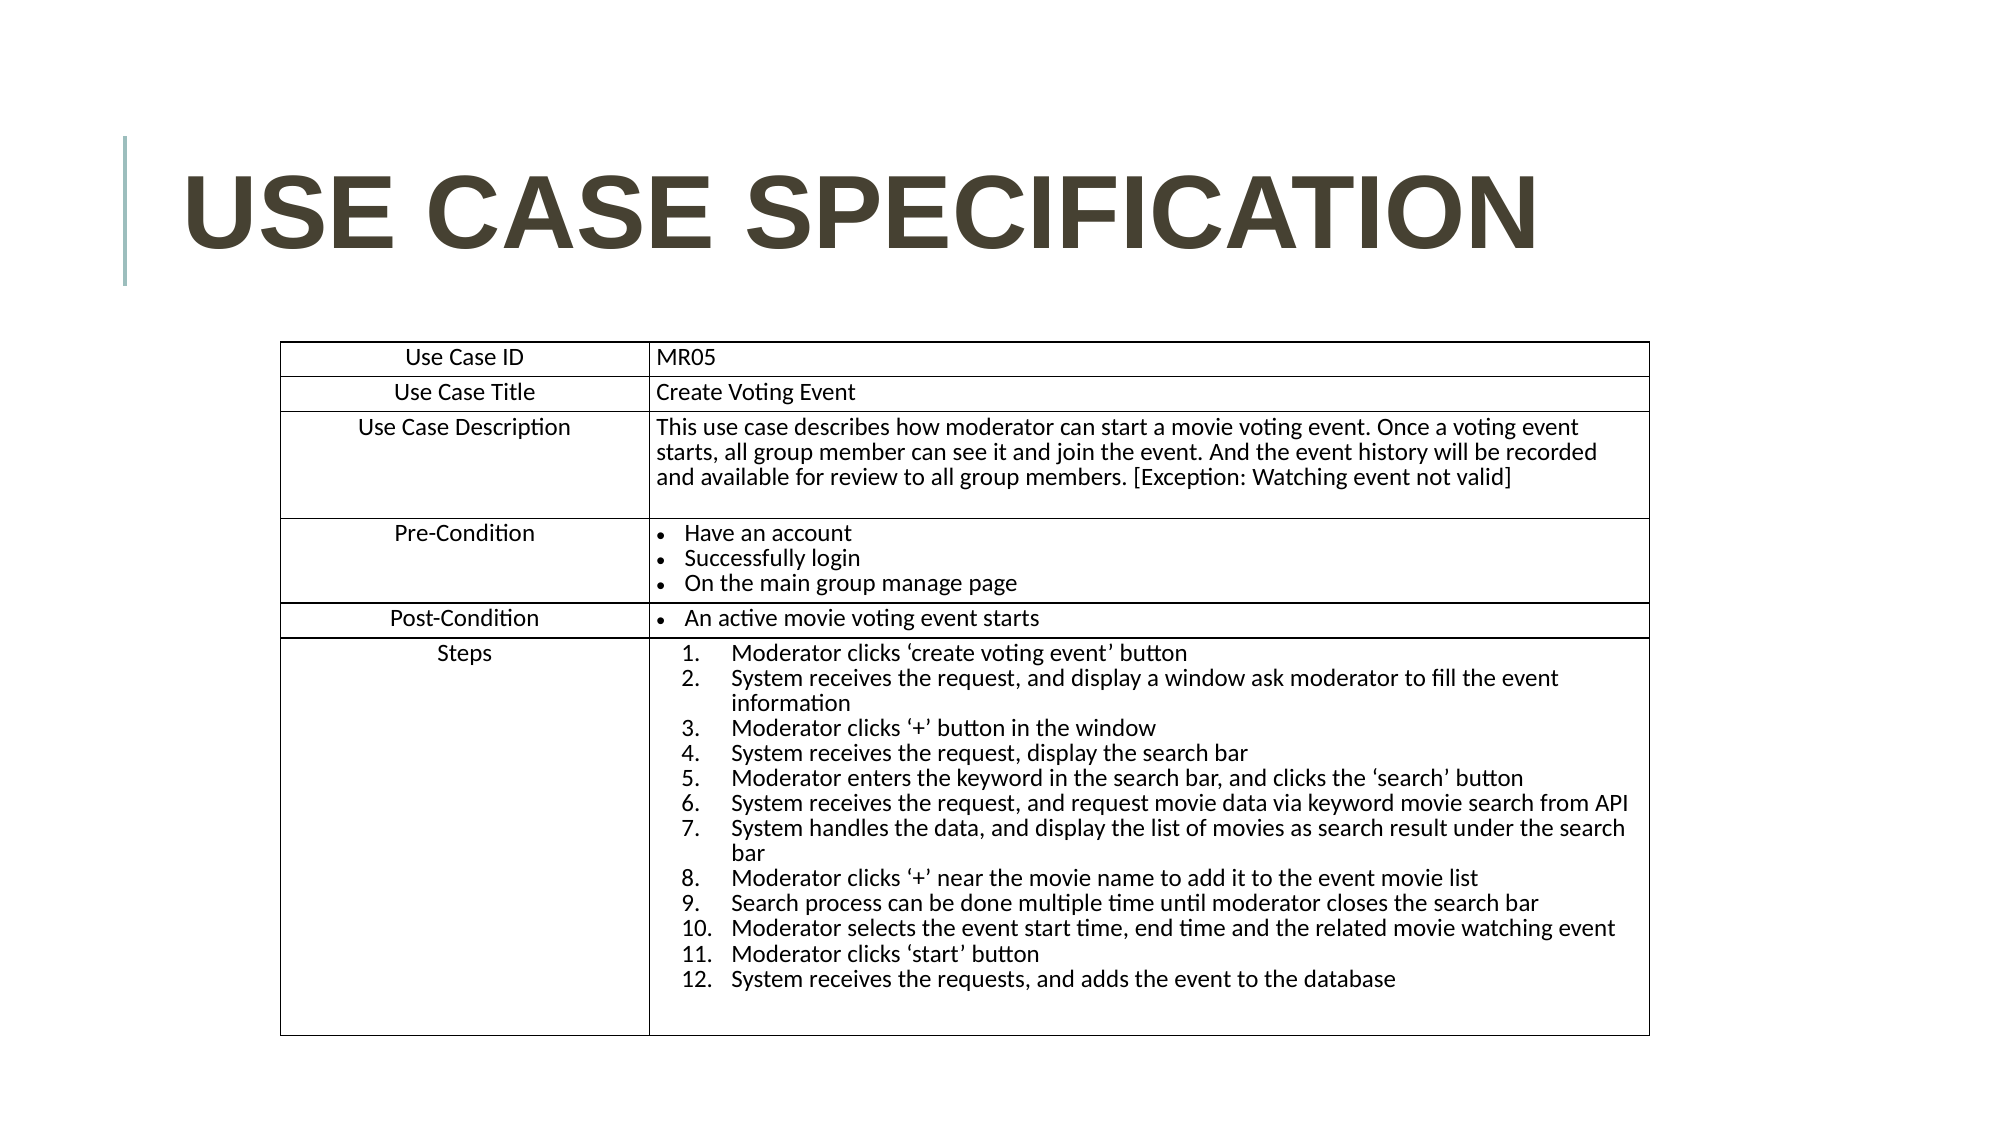

# USE CASE SPECIFICATION
| Use Case ID | MR05 |
| --- | --- |
| Use Case Title | Create Voting Event |
| Use Case Description | This use case describes how moderator can start a movie voting event. Once a voting event starts, all group member can see it and join the event. And the event history will be recorded and available for review to all group members. [Exception: Watching event not valid] |
| Pre-Condition | Have an account Successfully login On the main group manage page |
| Post-Condition | An active movie voting event starts |
| Steps | Moderator clicks ‘create voting event’ button System receives the request, and display a window ask moderator to fill the event information Moderator clicks ‘+’ button in the window System receives the request, display the search bar Moderator enters the keyword in the search bar, and clicks the ‘search’ button System receives the request, and request movie data via keyword movie search from API System handles the data, and display the list of movies as search result under the search bar Moderator clicks ‘+’ near the movie name to add it to the event movie list  Search process can be done multiple time until moderator closes the search bar Moderator selects the event start time, end time and the related movie watching event Moderator clicks ‘start’ button System receives the requests, and adds the event to the database |